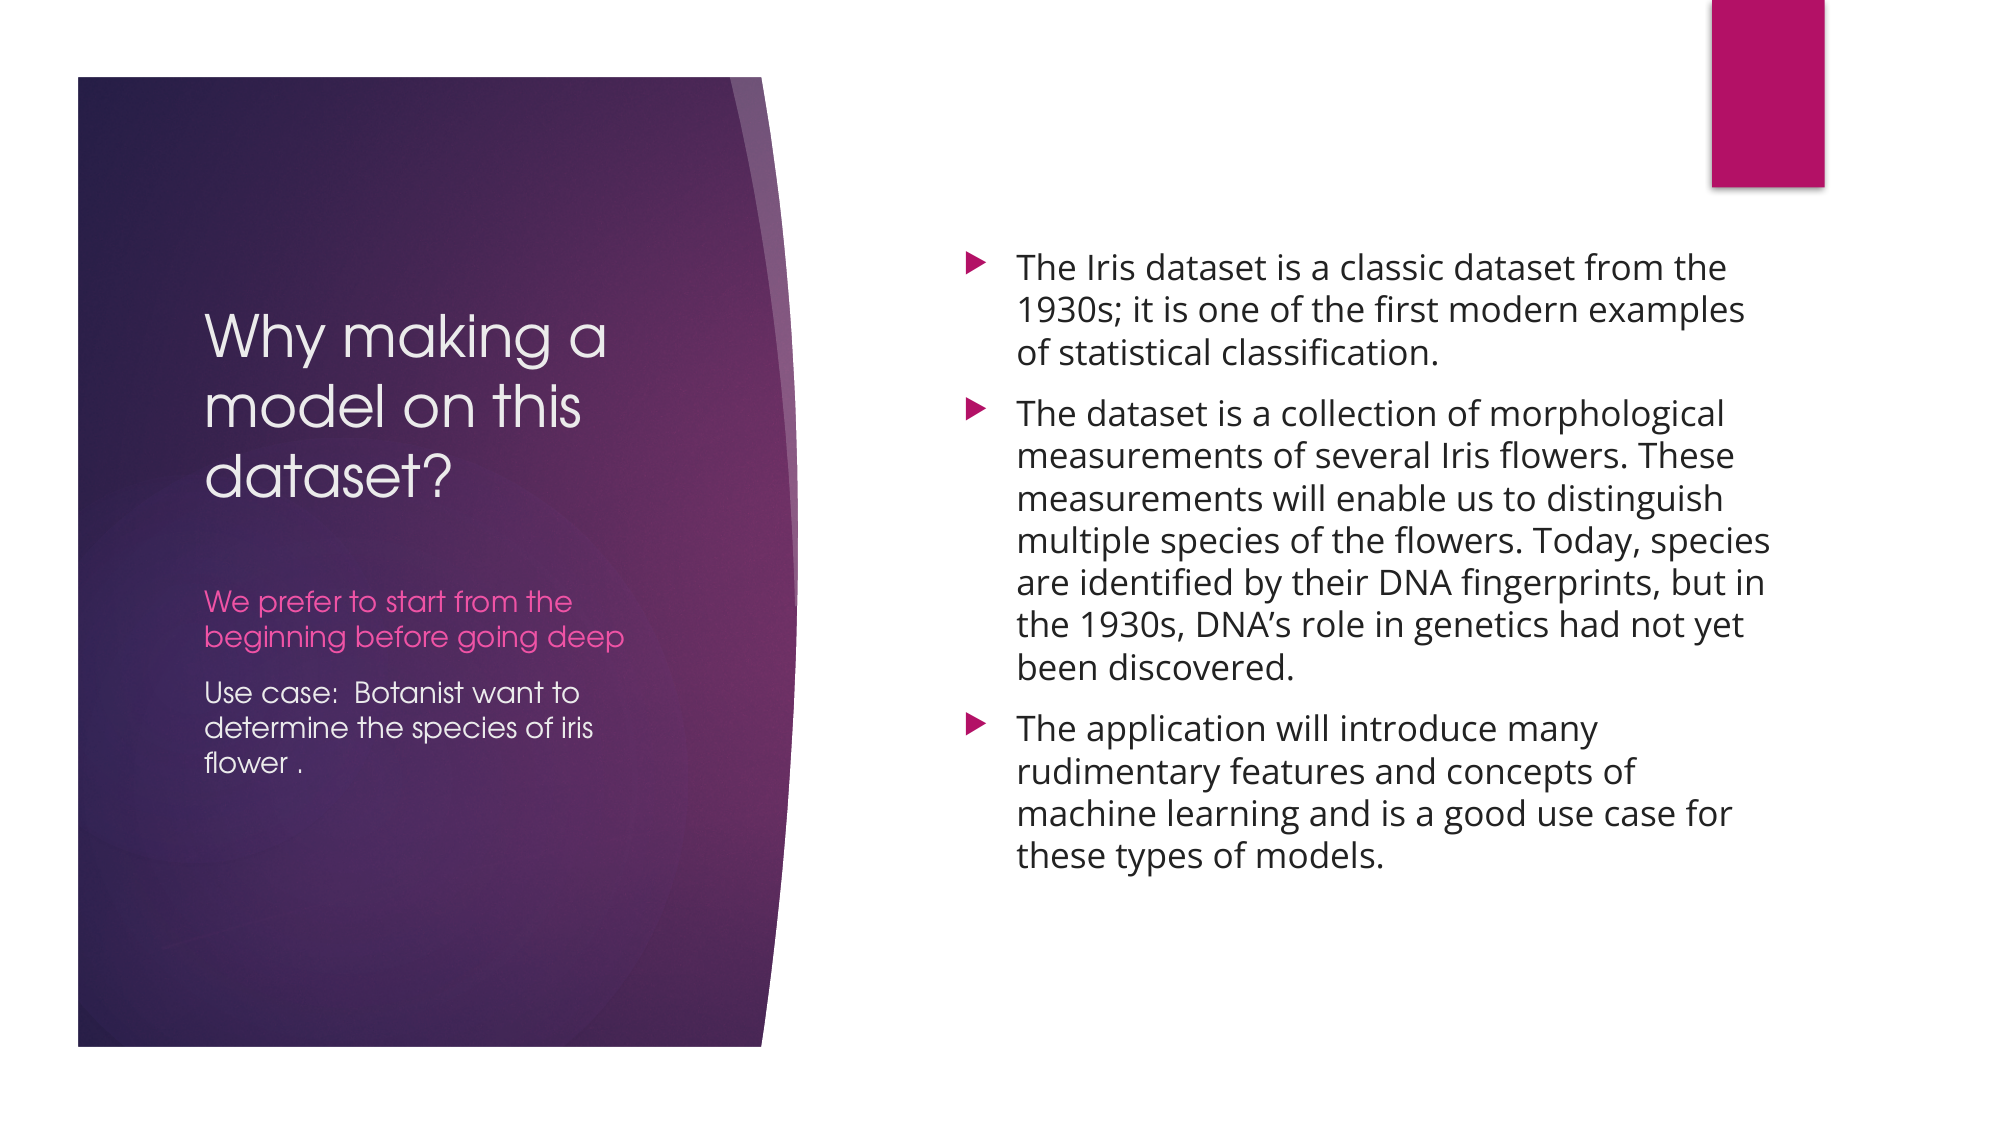

The Iris dataset is a classic dataset from the 1930s; it is one of the first modern examples of statistical classification.
The dataset is a collection of morphological measurements of several Iris flowers. These measurements will enable us to distinguish multiple species of the flowers. Today, species are identified by their DNA fingerprints, but in the 1930s, DNA’s role in genetics had not yet been discovered.
The application will introduce many rudimentary features and concepts of machine learning and is a good use case for these types of models.

# Why making a model on this dataset?
We prefer to start from the beginning before going deep
Use case:  Botanist want to determine the species of iris flower .